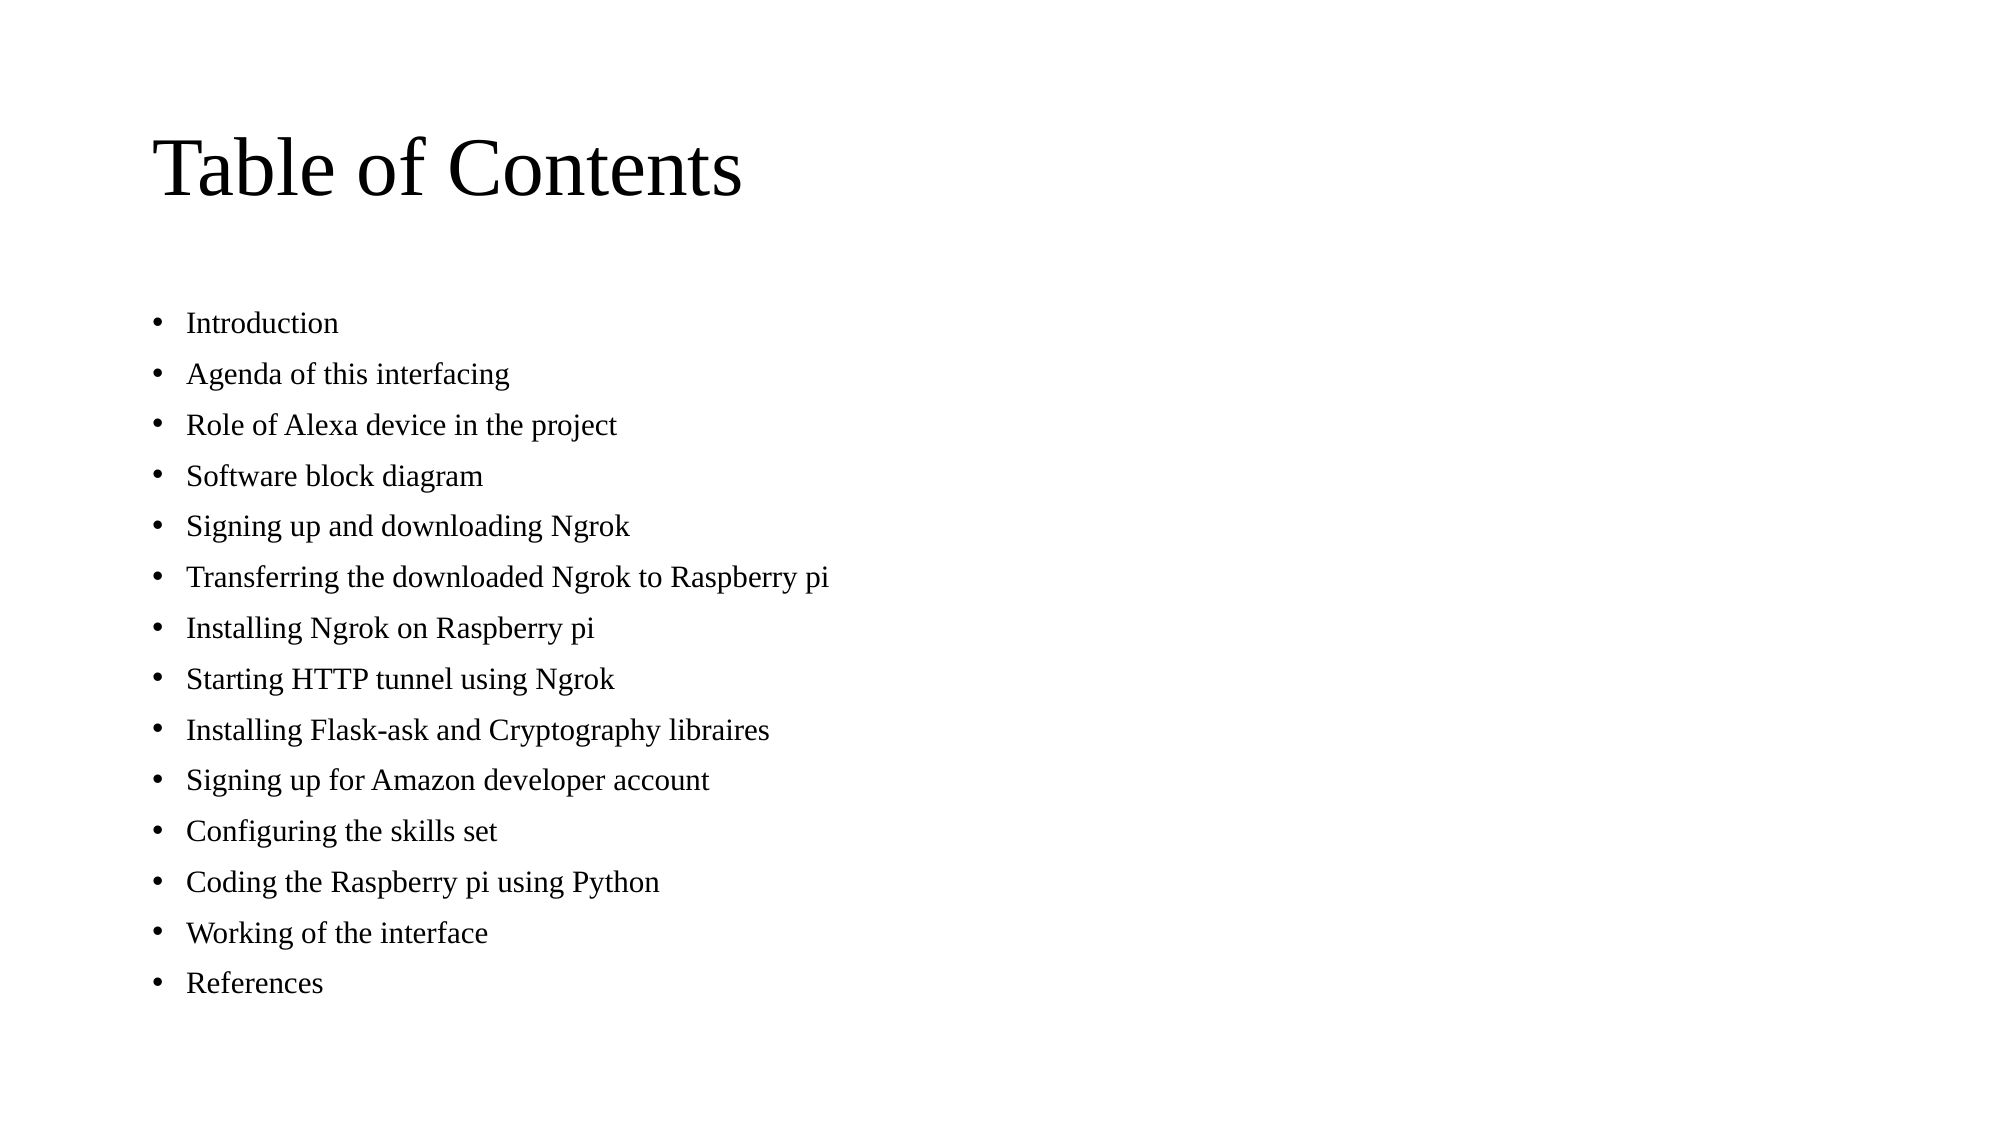

# Table of Contents
Introduction
Agenda of this interfacing
Role of Alexa device in the project
Software block diagram
Signing up and downloading Ngrok
Transferring the downloaded Ngrok to Raspberry pi
Installing Ngrok on Raspberry pi
Starting HTTP tunnel using Ngrok
Installing Flask-ask and Cryptography libraires
Signing up for Amazon developer account
Configuring the skills set
Coding the Raspberry pi using Python
Working of the interface
References